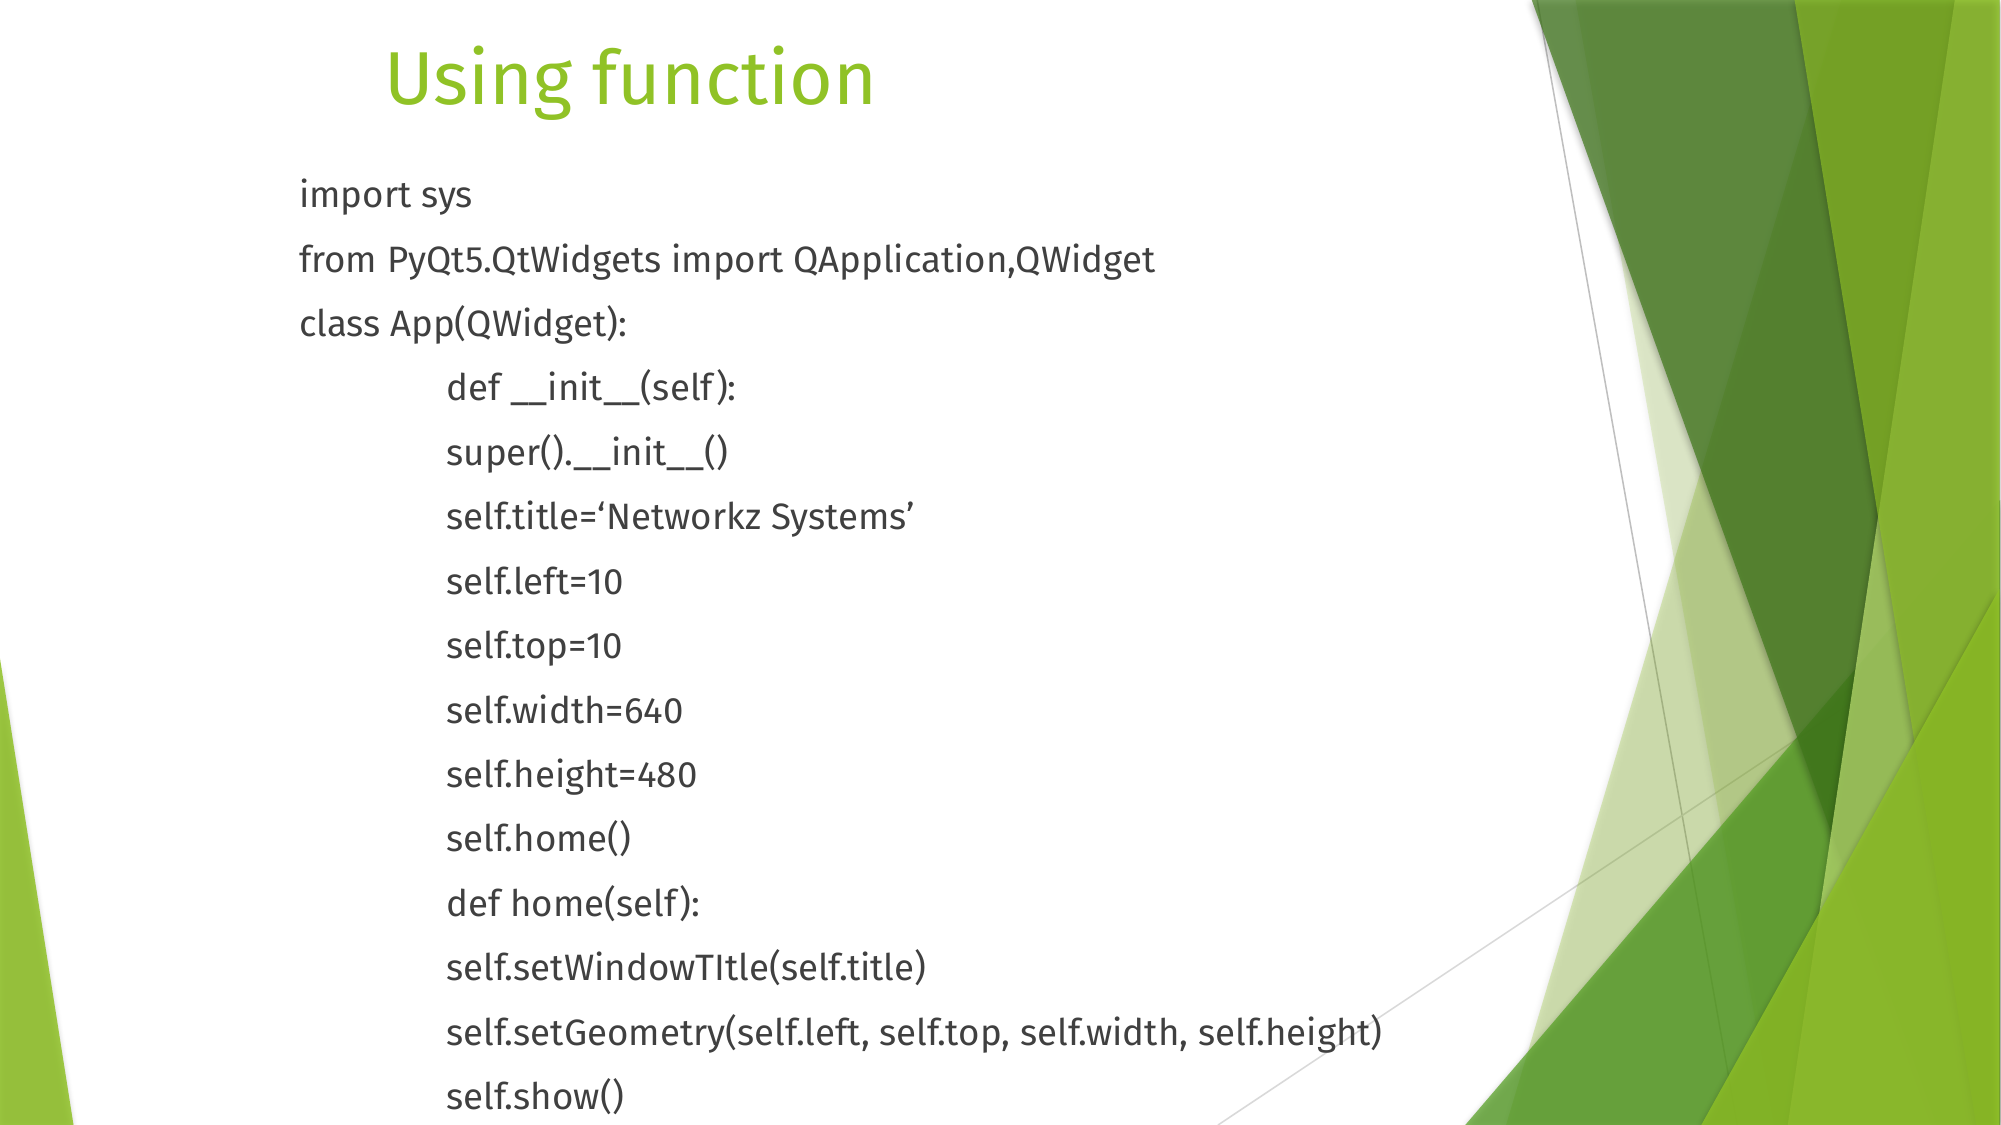

# Using function
import sys
from PyQt5.QtWidgets import QApplication,QWidget
class App(QWidget):
	def __init__(self):
		super().__init__()
		self.title=‘Networkz Systems’
		self.left=10
		self.top=10
		self.width=640
		self.height=480
		self.home()
	def home(self):
		self.setWindowTItle(self.title)
		self.setGeometry(self.left, self.top, self.width, self.height)
		self.show()